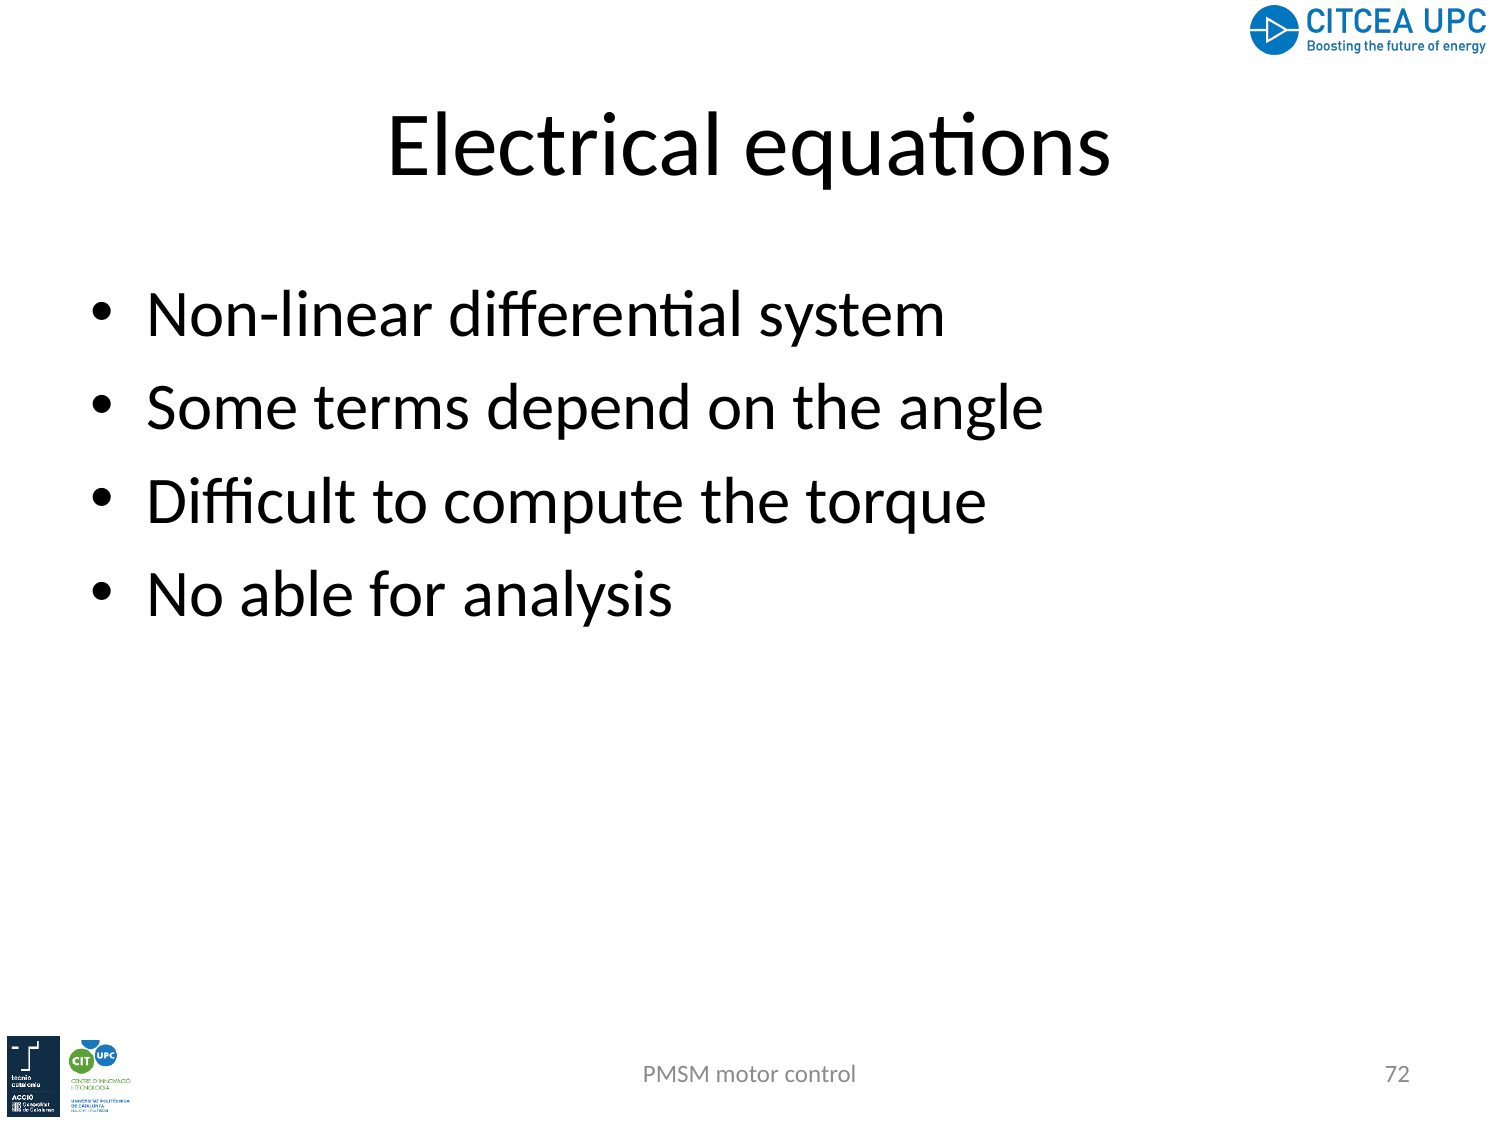

# Electrical equations
Non-linear differential system
Some terms depend on the angle
Difficult to compute the torque
No able for analysis
PMSM motor control
72